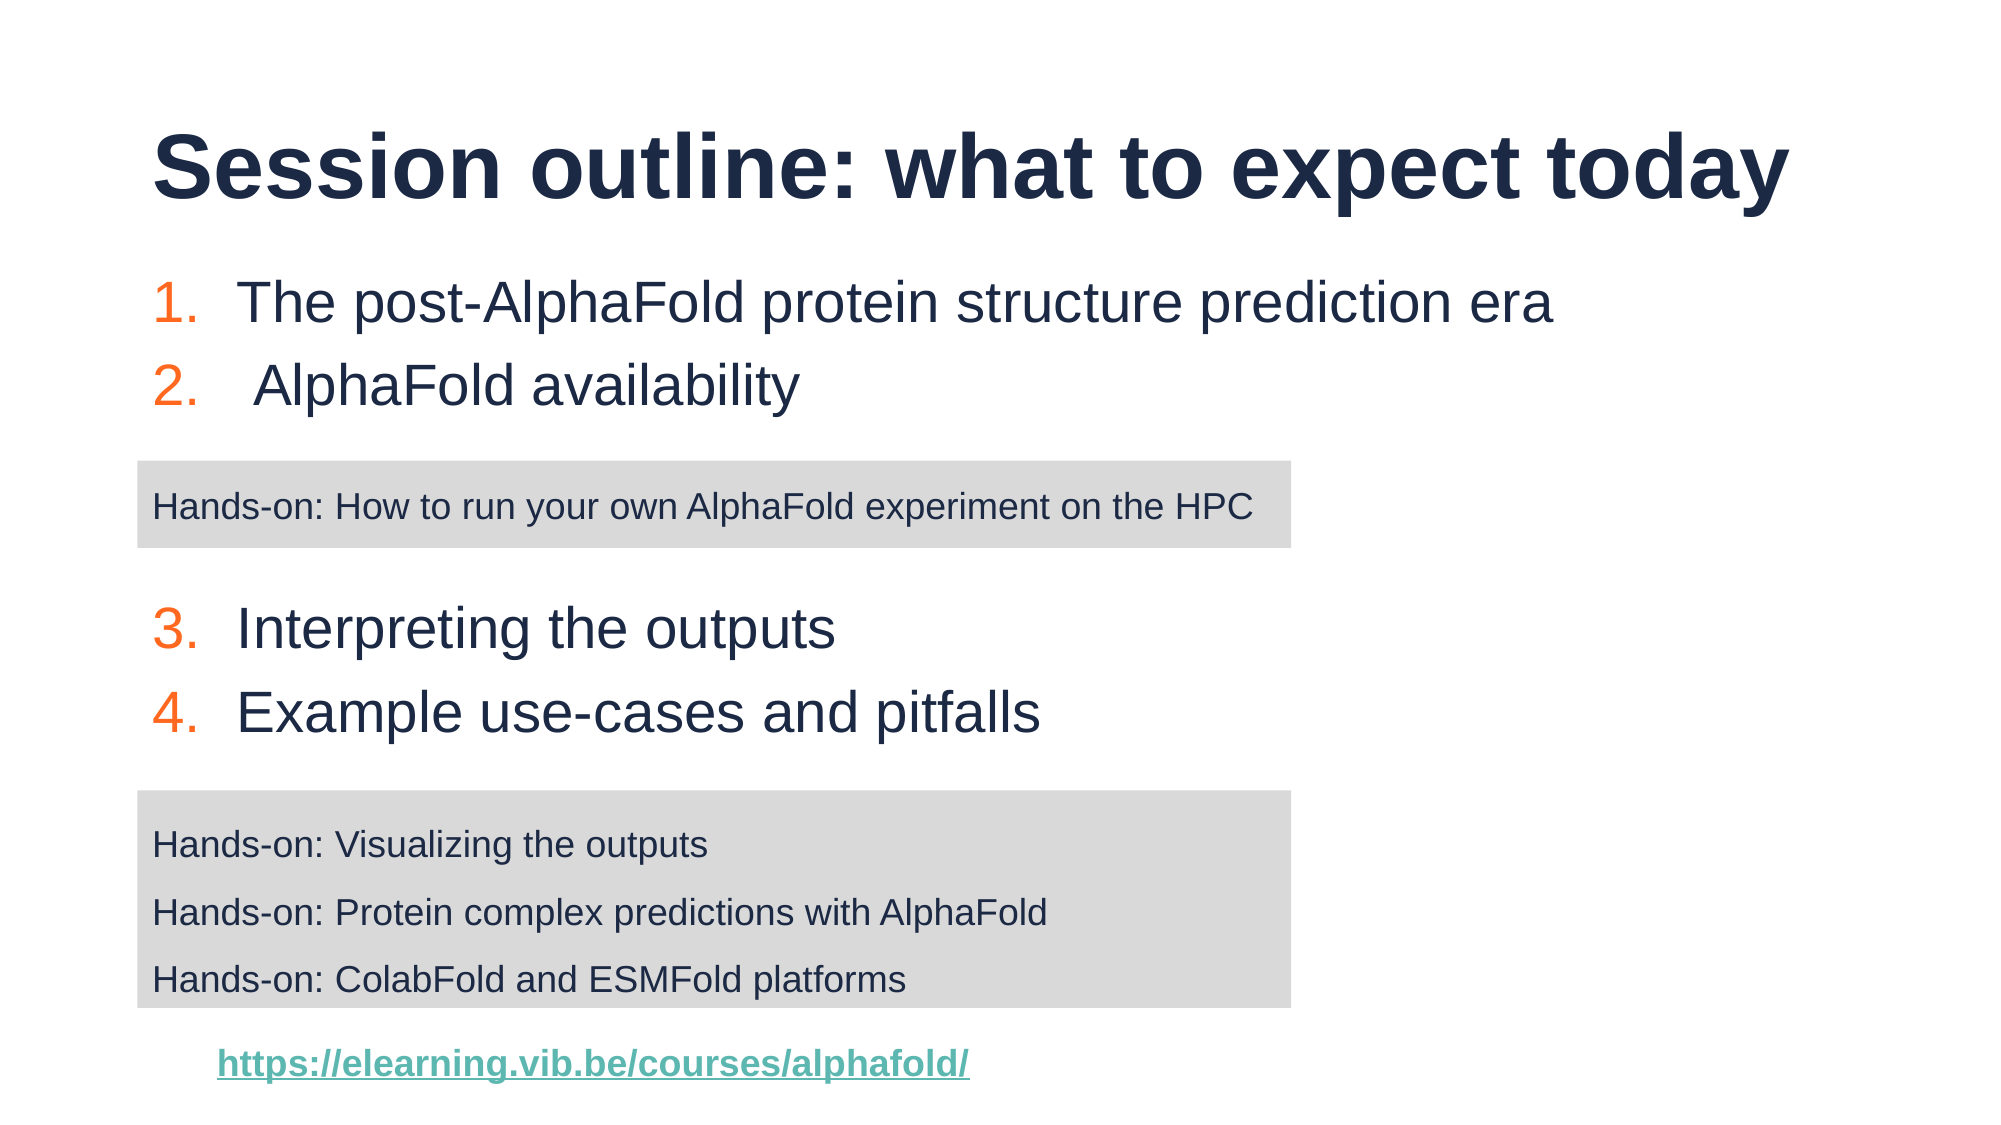

# Session outline: what to expect today
The post-AlphaFold protein structure prediction era
 AlphaFold availability

Interpreting the outputs
Example use-cases and pitfalls
Hands-on: How to run your own AlphaFold experiment on the HPC
Hands-on: Visualizing the outputs
Hands-on: Protein complex predictions with AlphaFold
Hands-on: ColabFold and ESMFold platforms
https://elearning.vib.be/courses/alphafold/